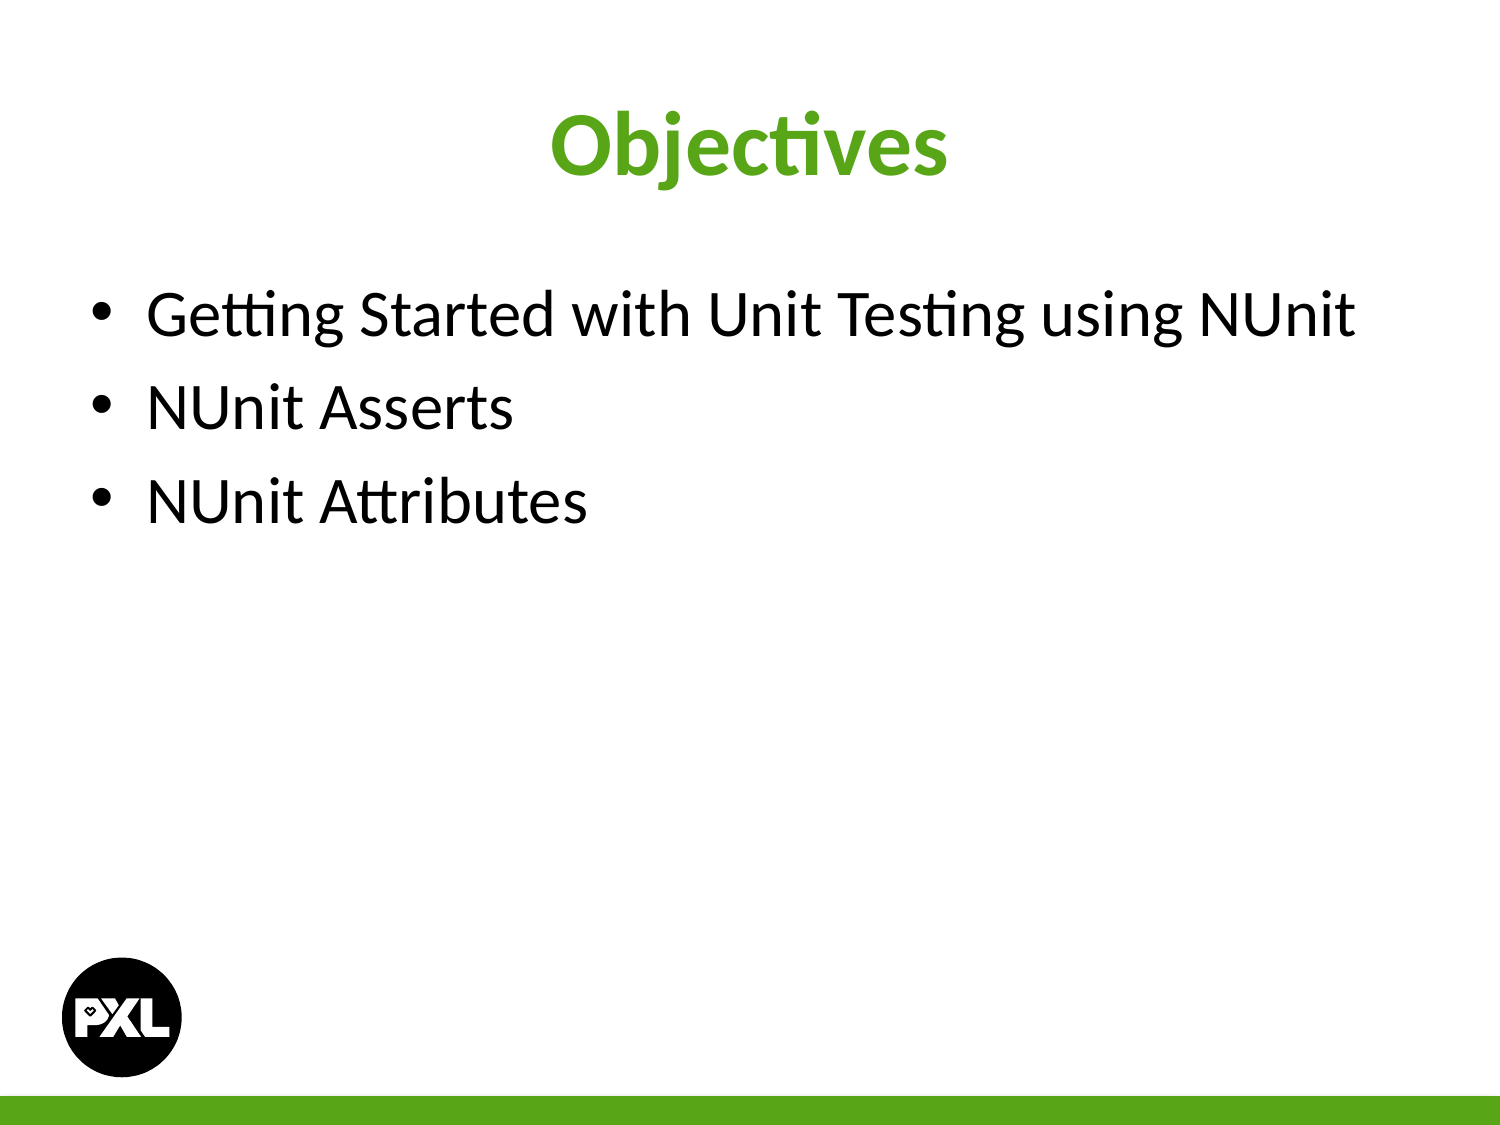

# Objectives
Getting Started with Unit Testing using NUnit
NUnit Asserts
NUnit Attributes